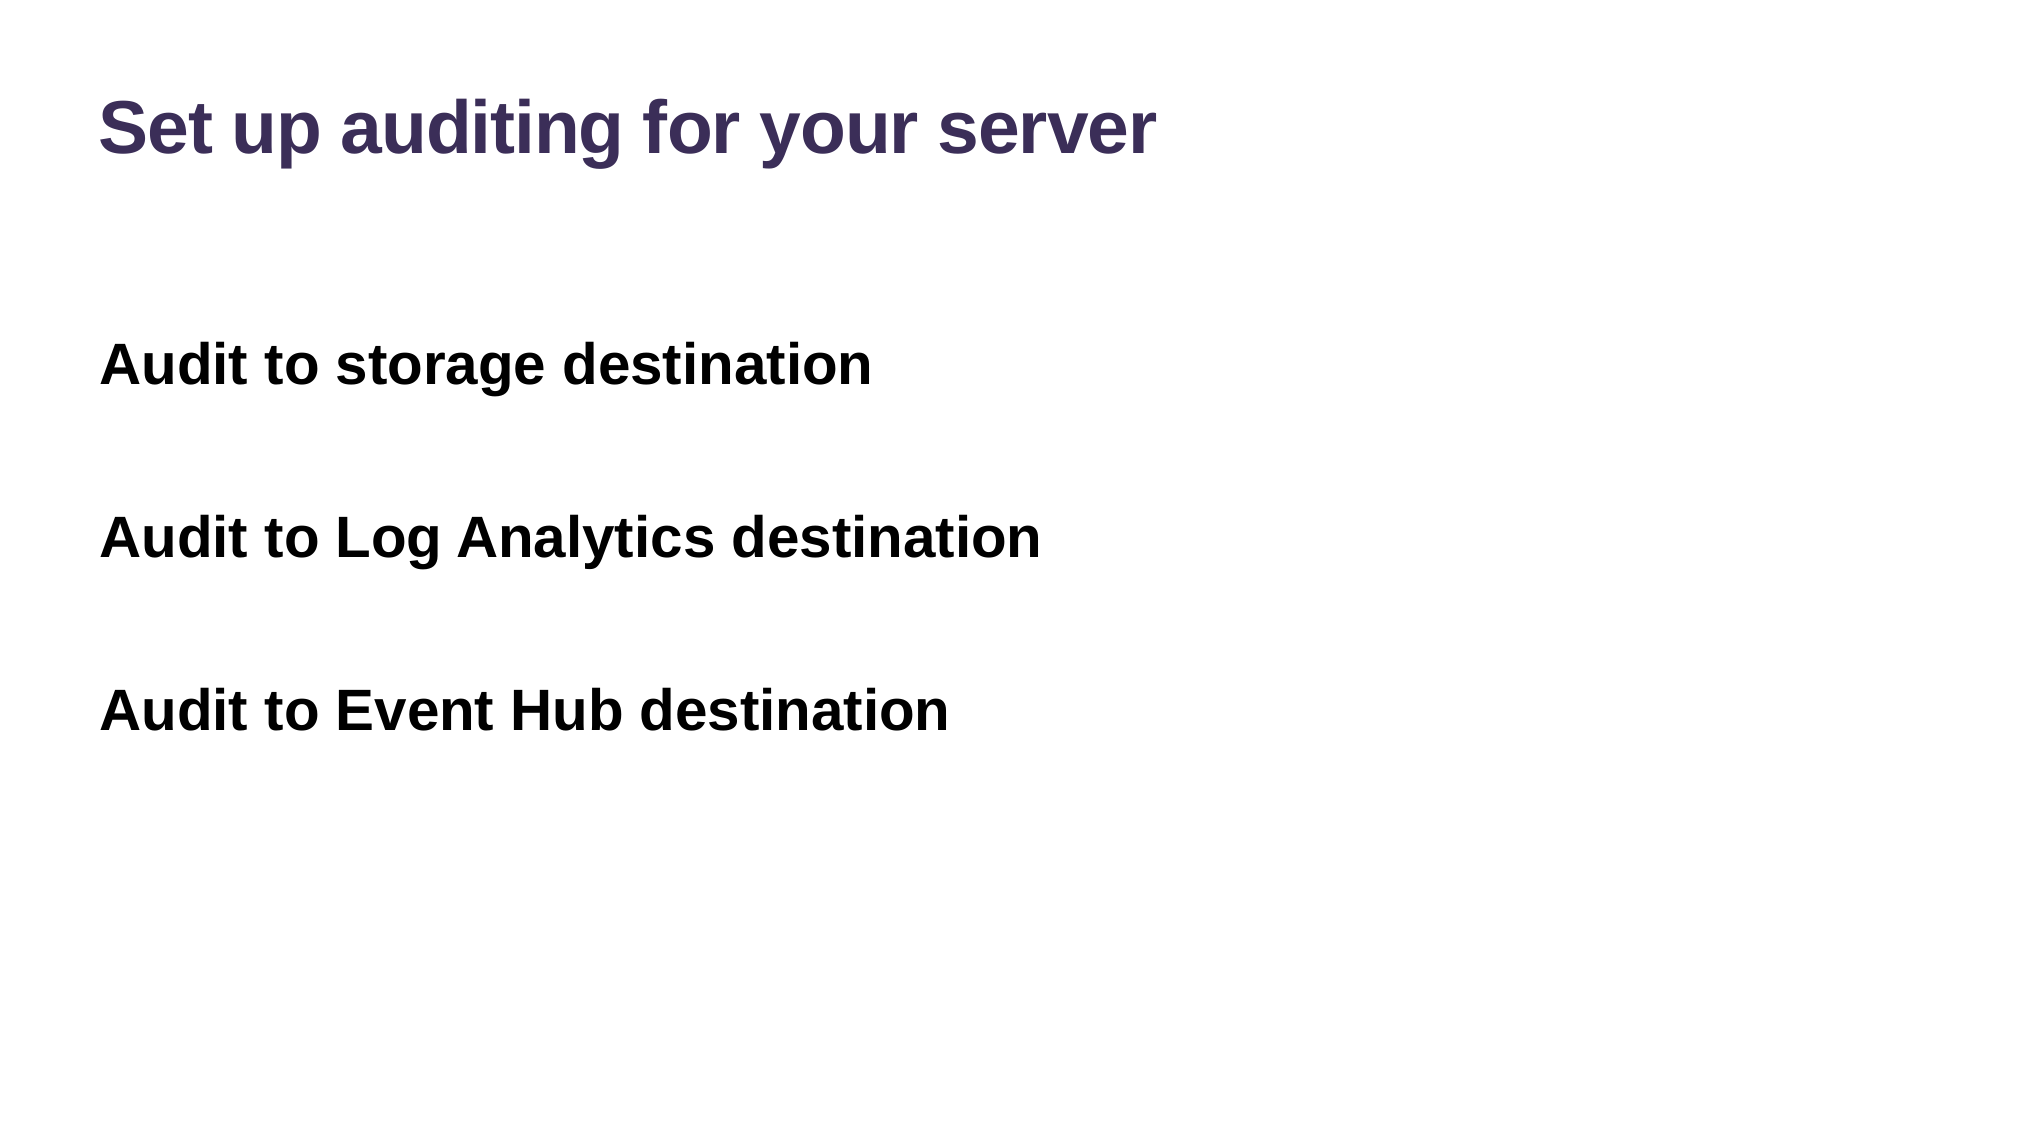

# Set up auditing for your server

Audit to storage destination

Audit to Log Analytics destination

Audit to Event Hub destination